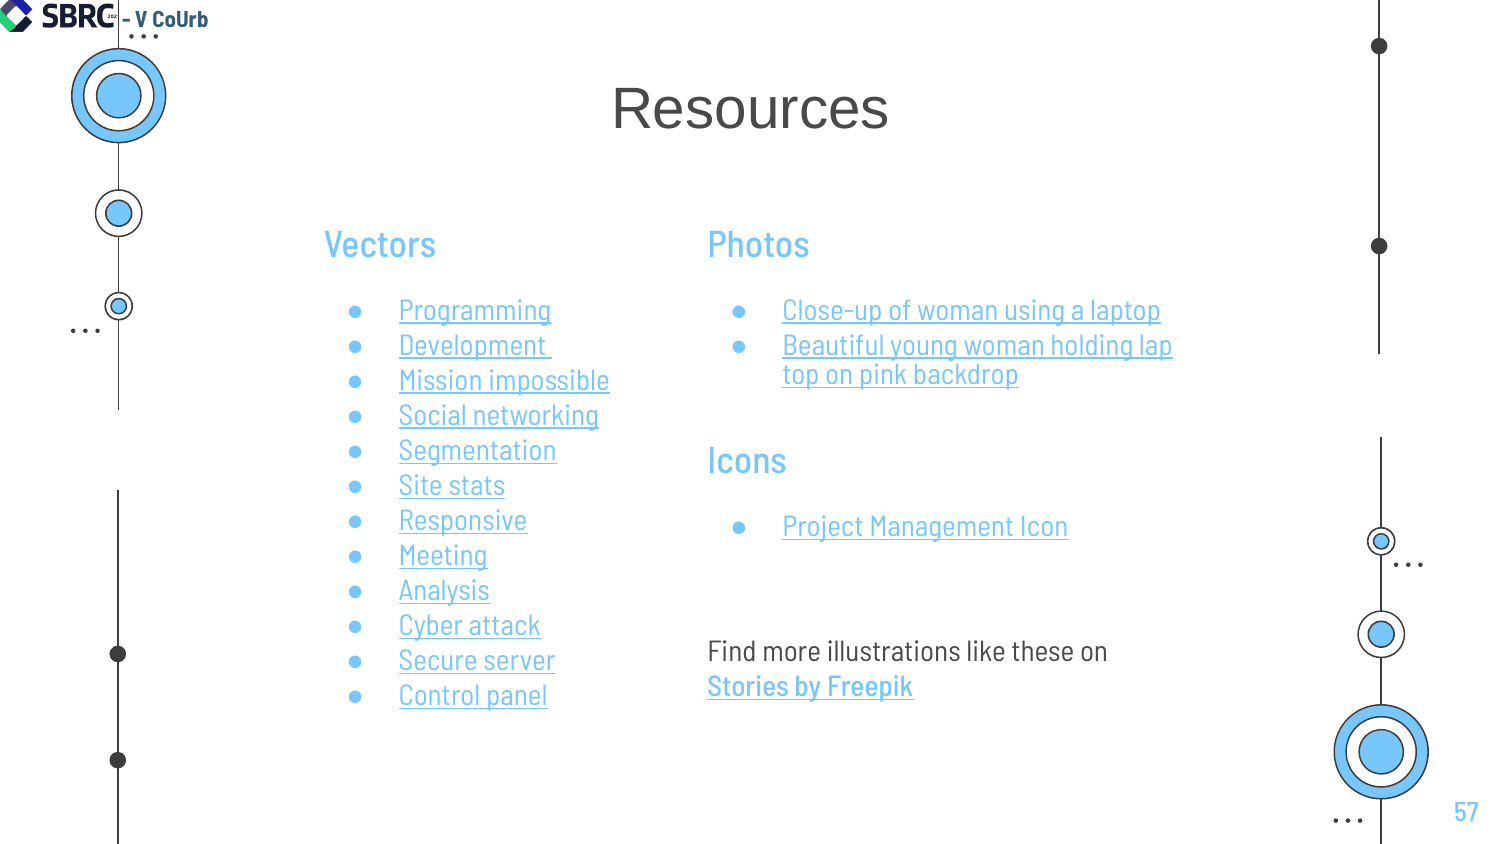

# Resources
Vectors

Programming
Development
Mission impossible
Social networking
Segmentation
Site stats
Responsive
Meeting
Analysis
Cyber attack
Secure server
Control panel
Photos

Close-up of woman using a laptop
Beautiful young woman holding laptop on pink backdrop

Icons

Project Management Icon

Find more illustrations like these on Stories by Freepik
57